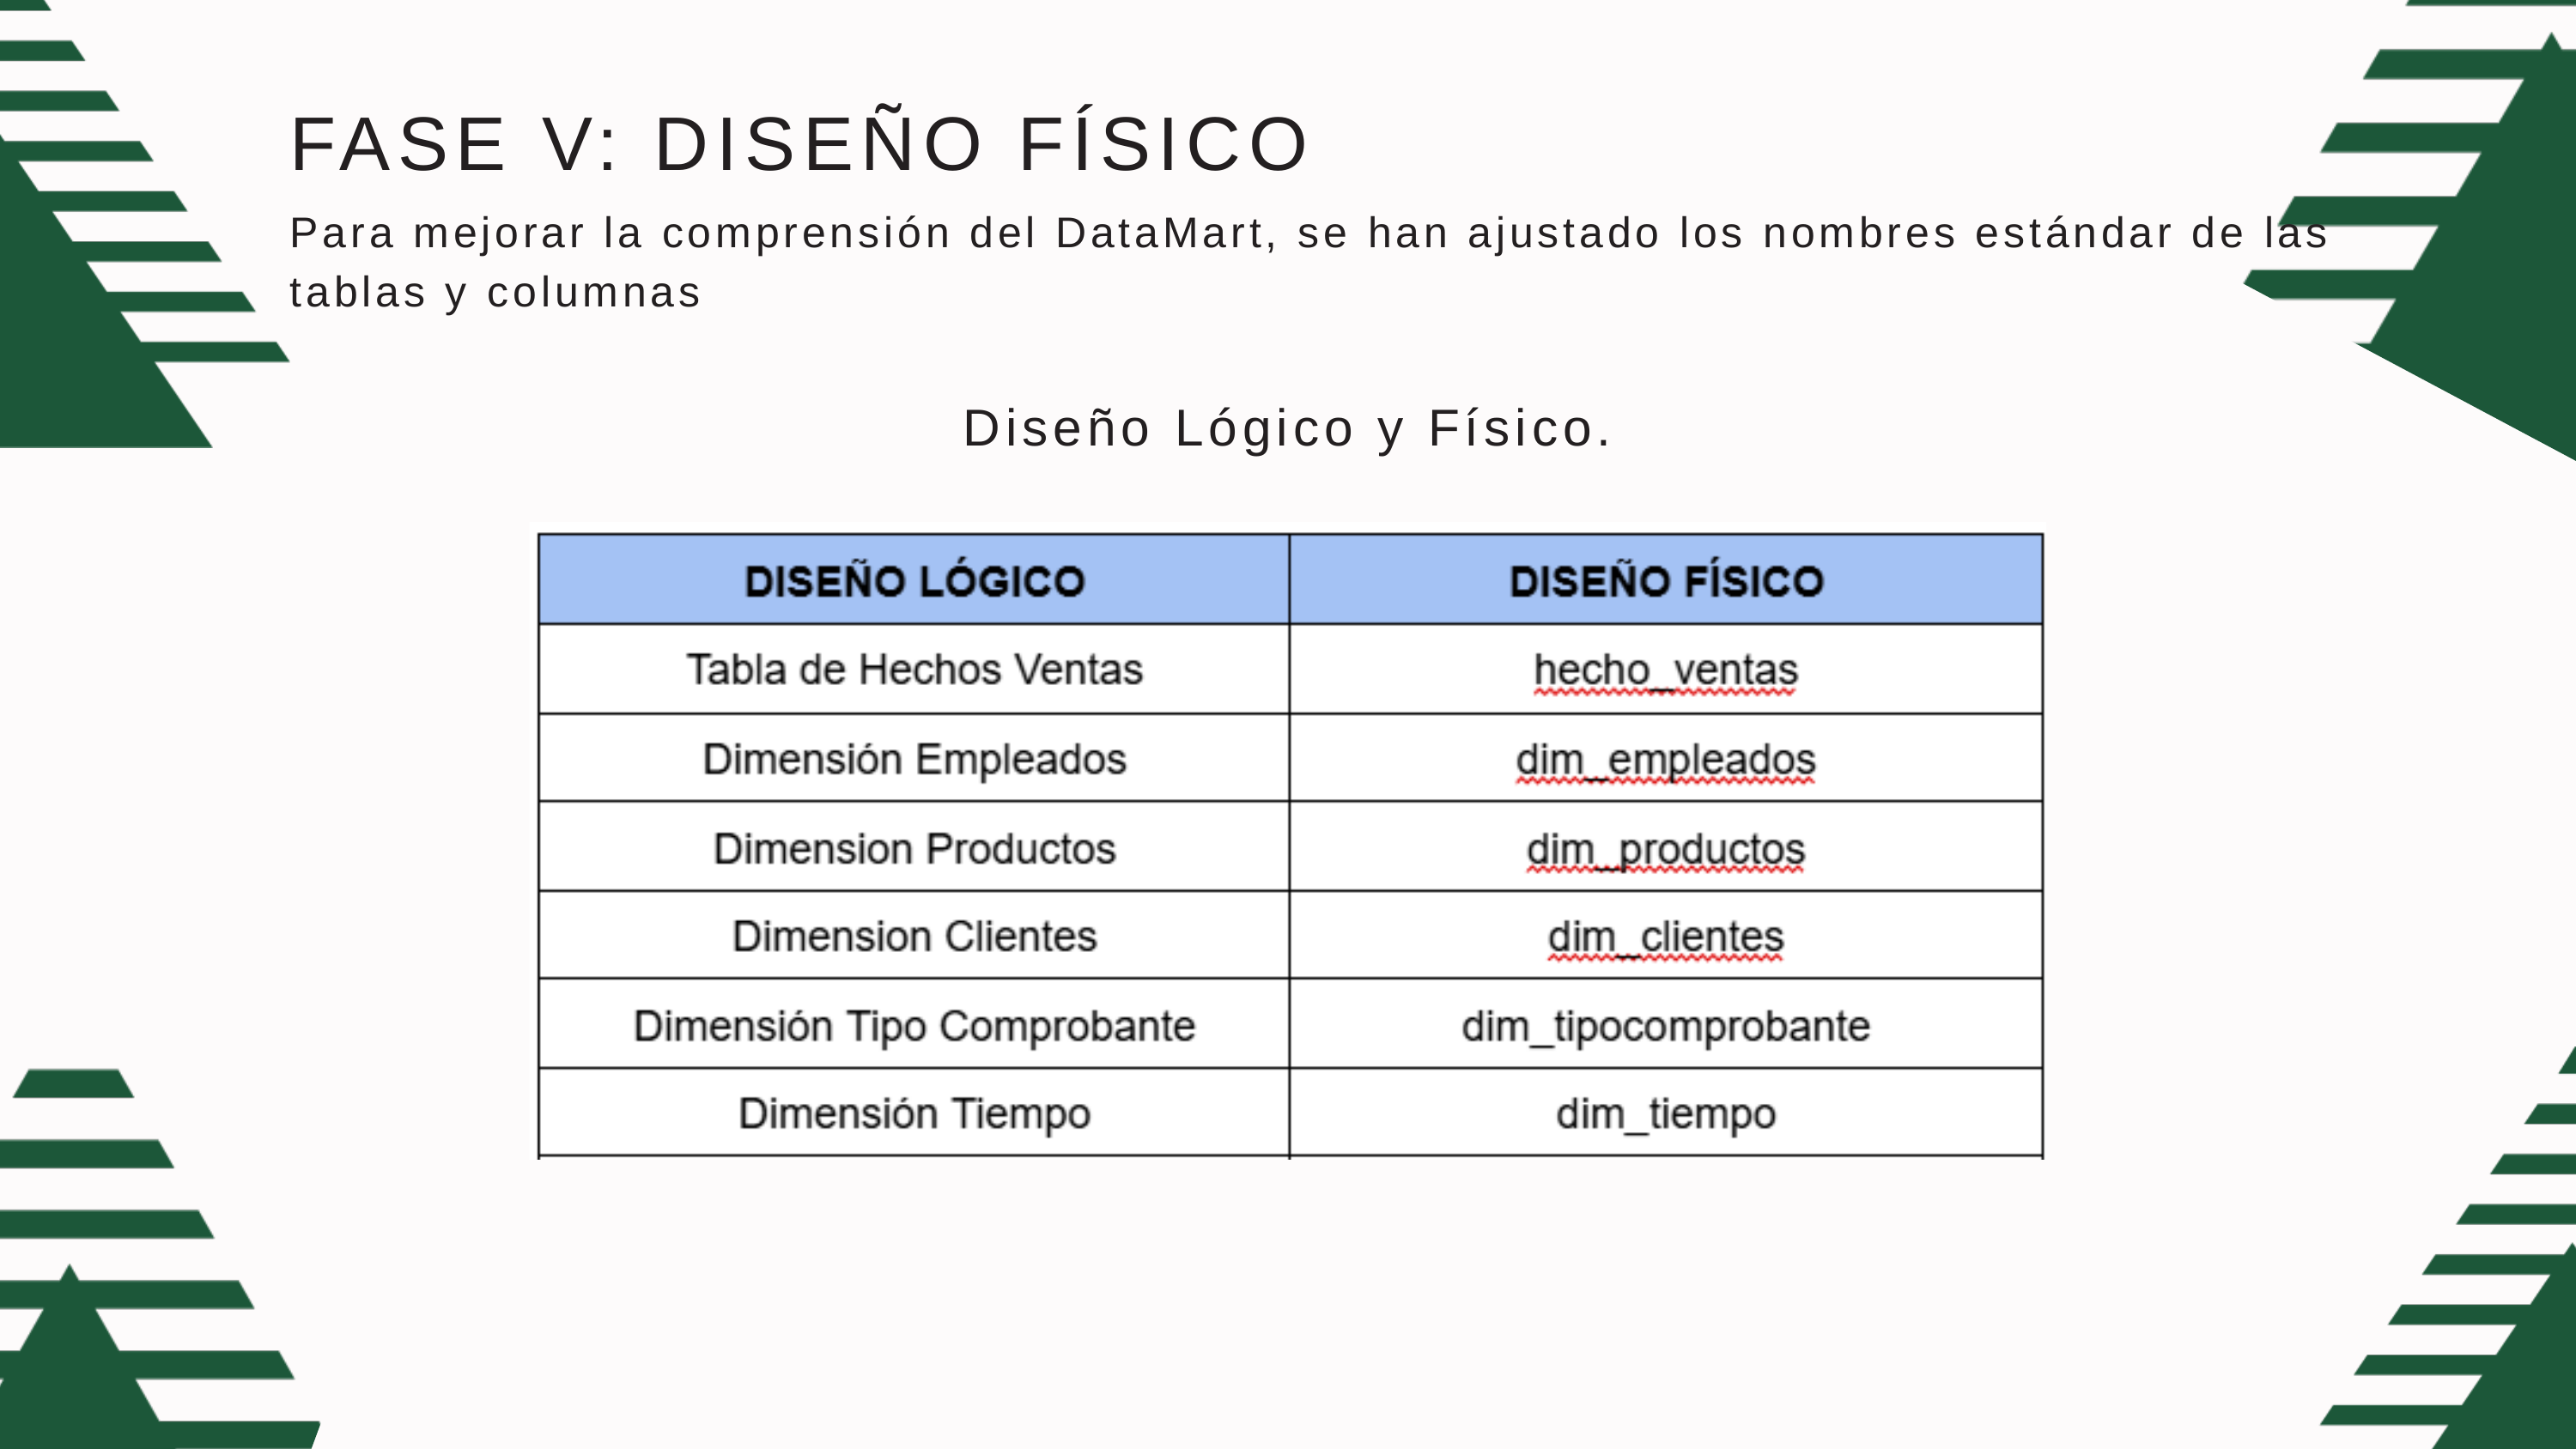

FASE V: DISEÑO FÍSICO
Para mejorar la comprensión del DataMart, se han ajustado los nombres estándar de las tablas y columnas
Diseño Lógico y Físico.